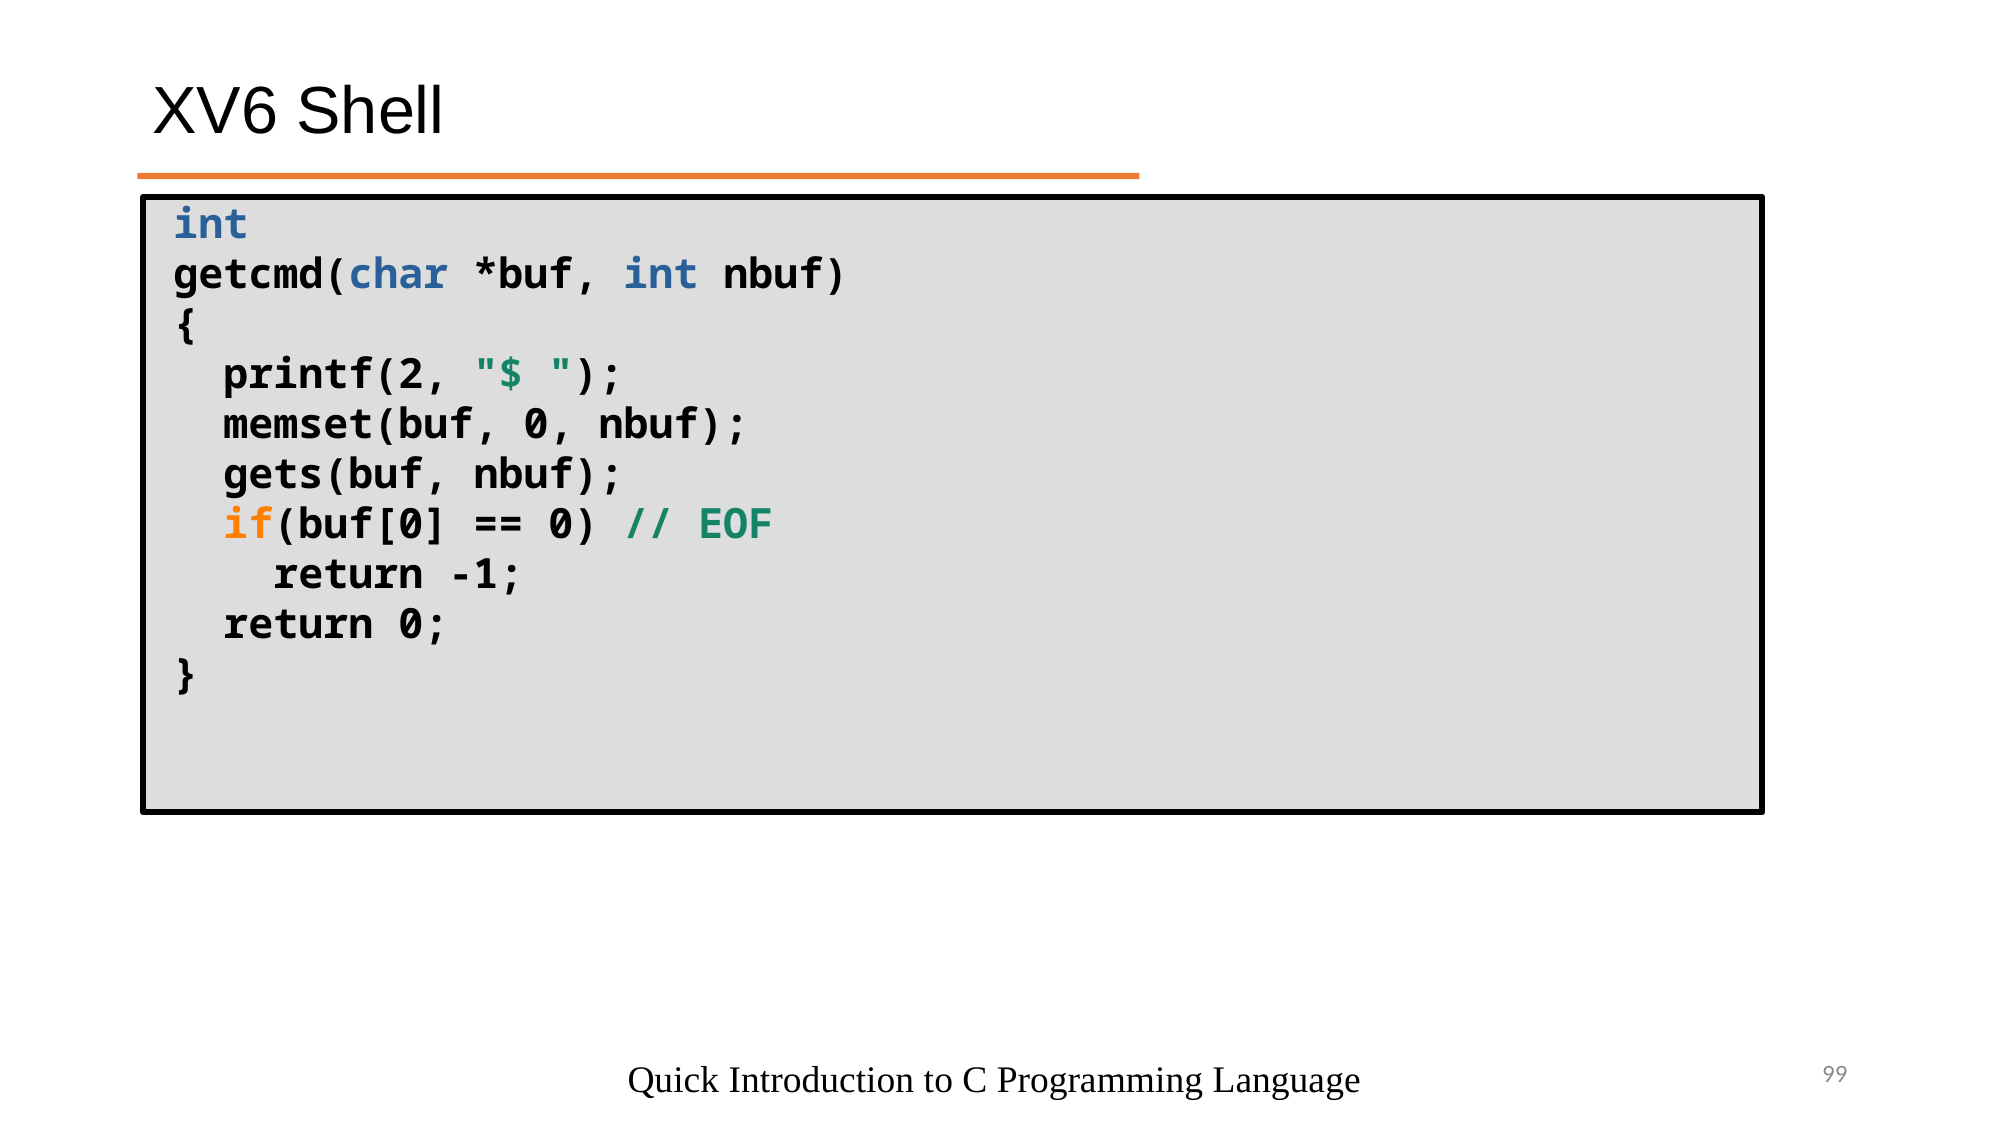

XV6 Shell
int
getcmd(char *buf, int nbuf)
{
  printf(2, "$ ");
  memset(buf, 0, nbuf);
  gets(buf, nbuf);
  if(buf[0] == 0) // EOF
    return -1;
  return 0;
}

99